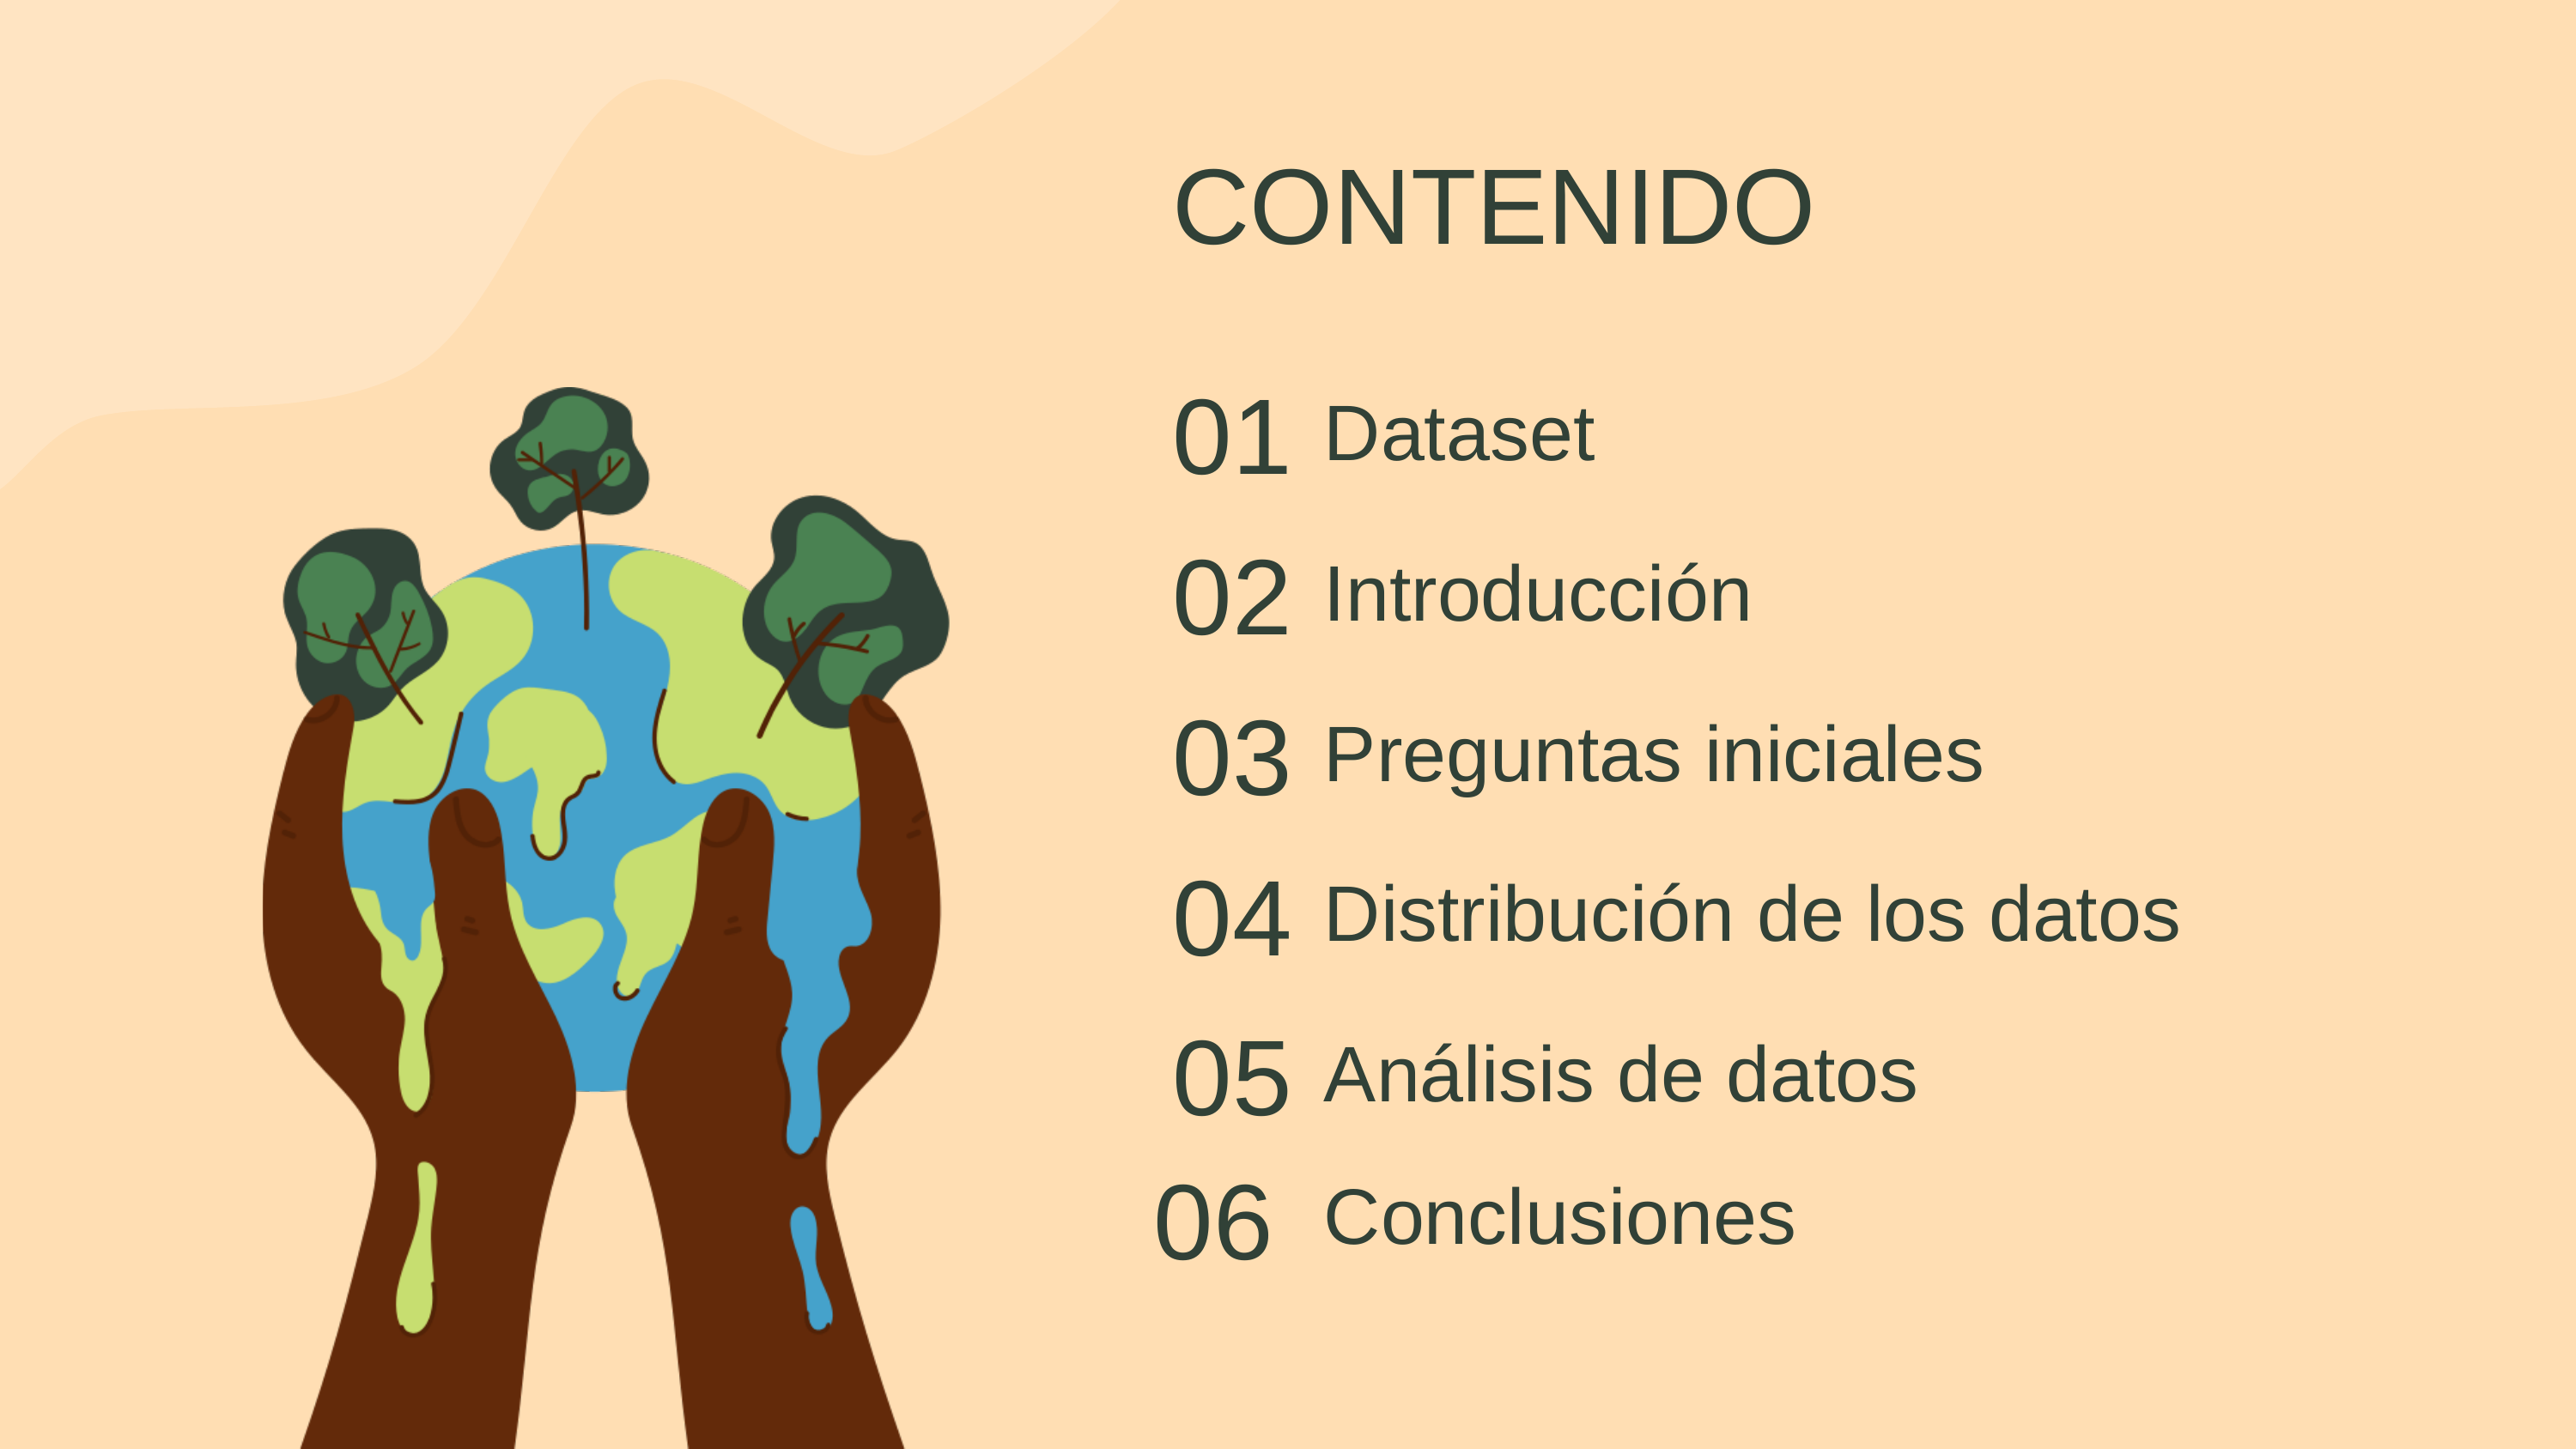

CONTENIDO
01
Dataset

02
Introducción
03
Preguntas iniciales
04
Distribución de los datos
05
Análisis de datos
06
Conclusiones